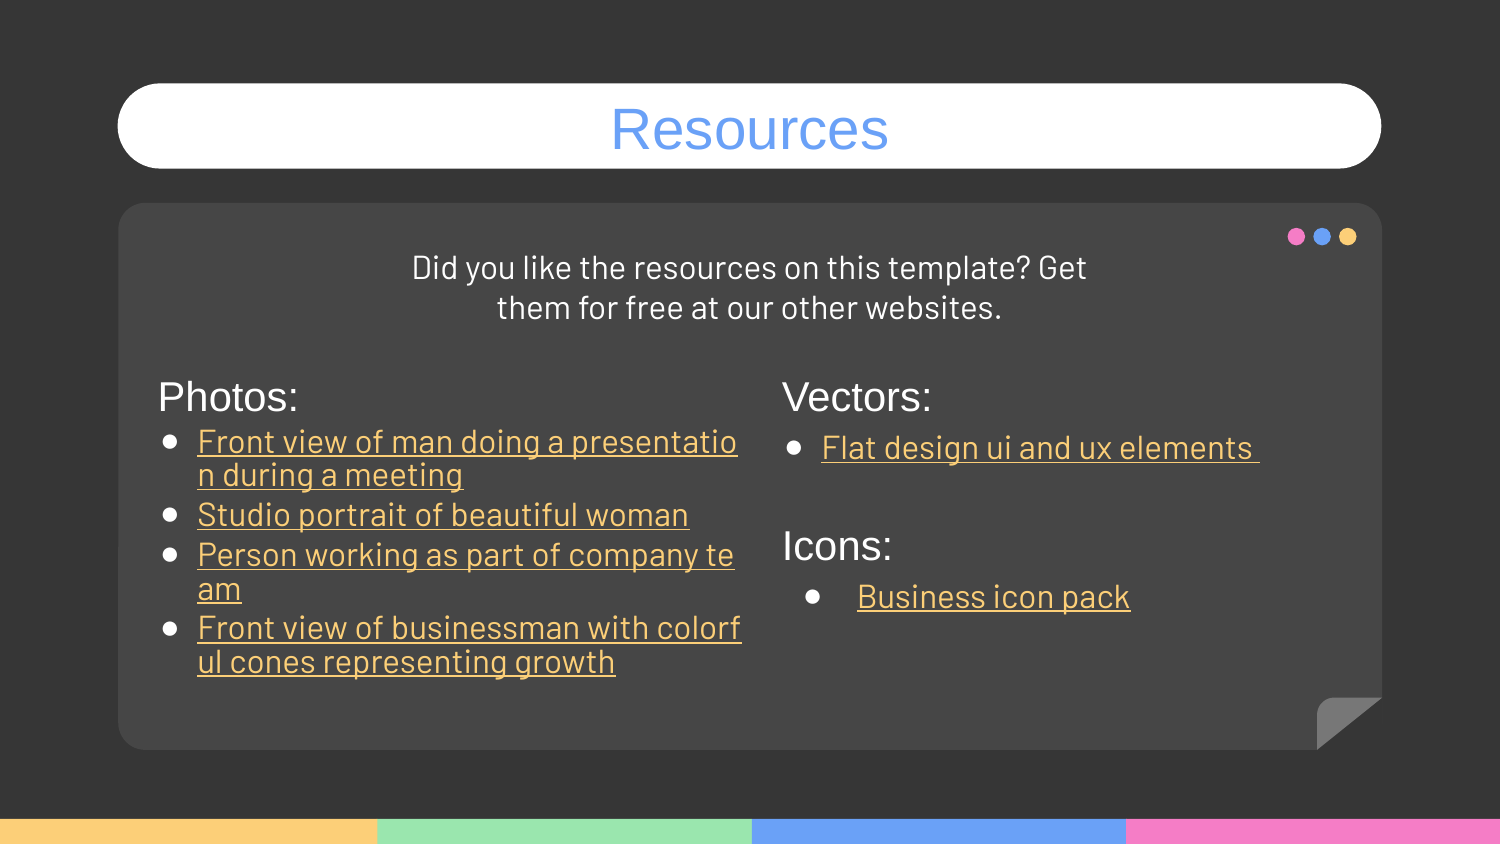

# Resources

Did you like the resources on this template? Get them for free at our other websites.
Photos:
Front view of man doing a presentation during a meeting
Studio portrait of beautiful woman
Person working as part of company team
Front view of businessman with colorful cones representing growth
Vectors:
Flat design ui and ux elements

Icons:
Business icon pack